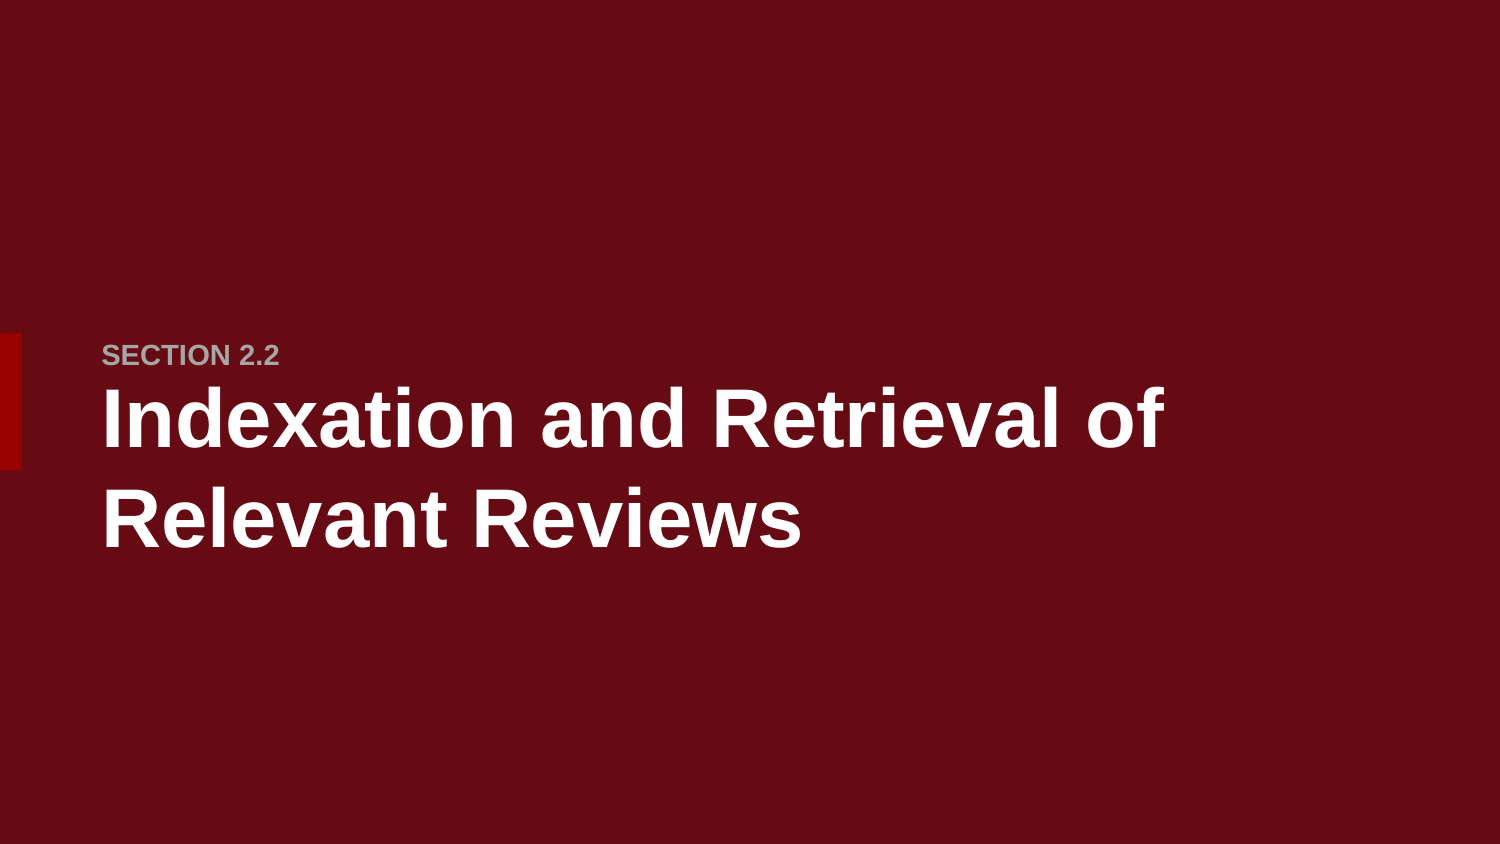

SECTION 2.2
# Indexation and Retrieval of Relevant Reviews